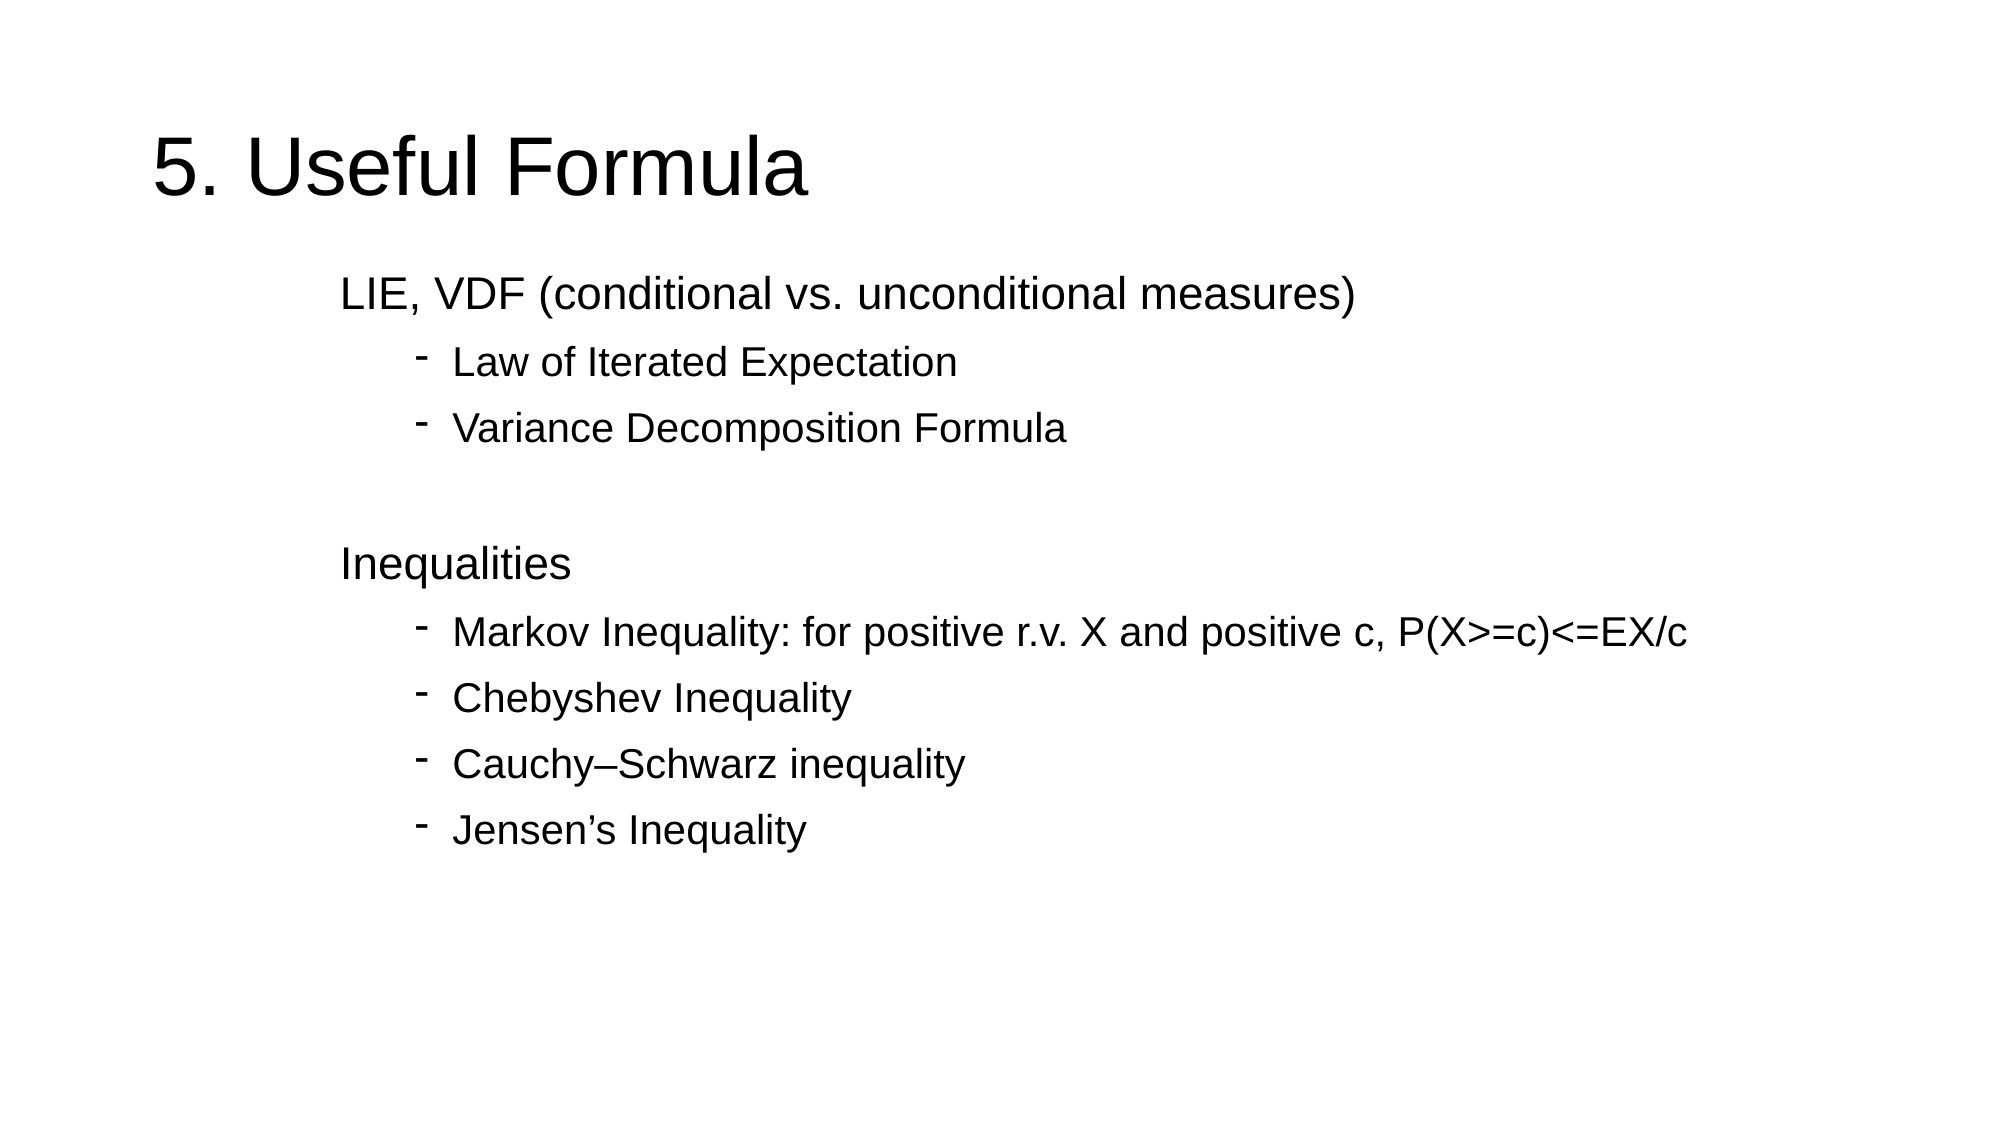

# 5. Useful Formula
LIE, VDF (conditional vs. unconditional measures)
Law of Iterated Expectation
Variance Decomposition Formula

Inequalities
Markov Inequality: for positive r.v. X and positive c, P(X>=c)<=EX/c
Chebyshev Inequality
Cauchy–Schwarz inequality
Jensen’s Inequality